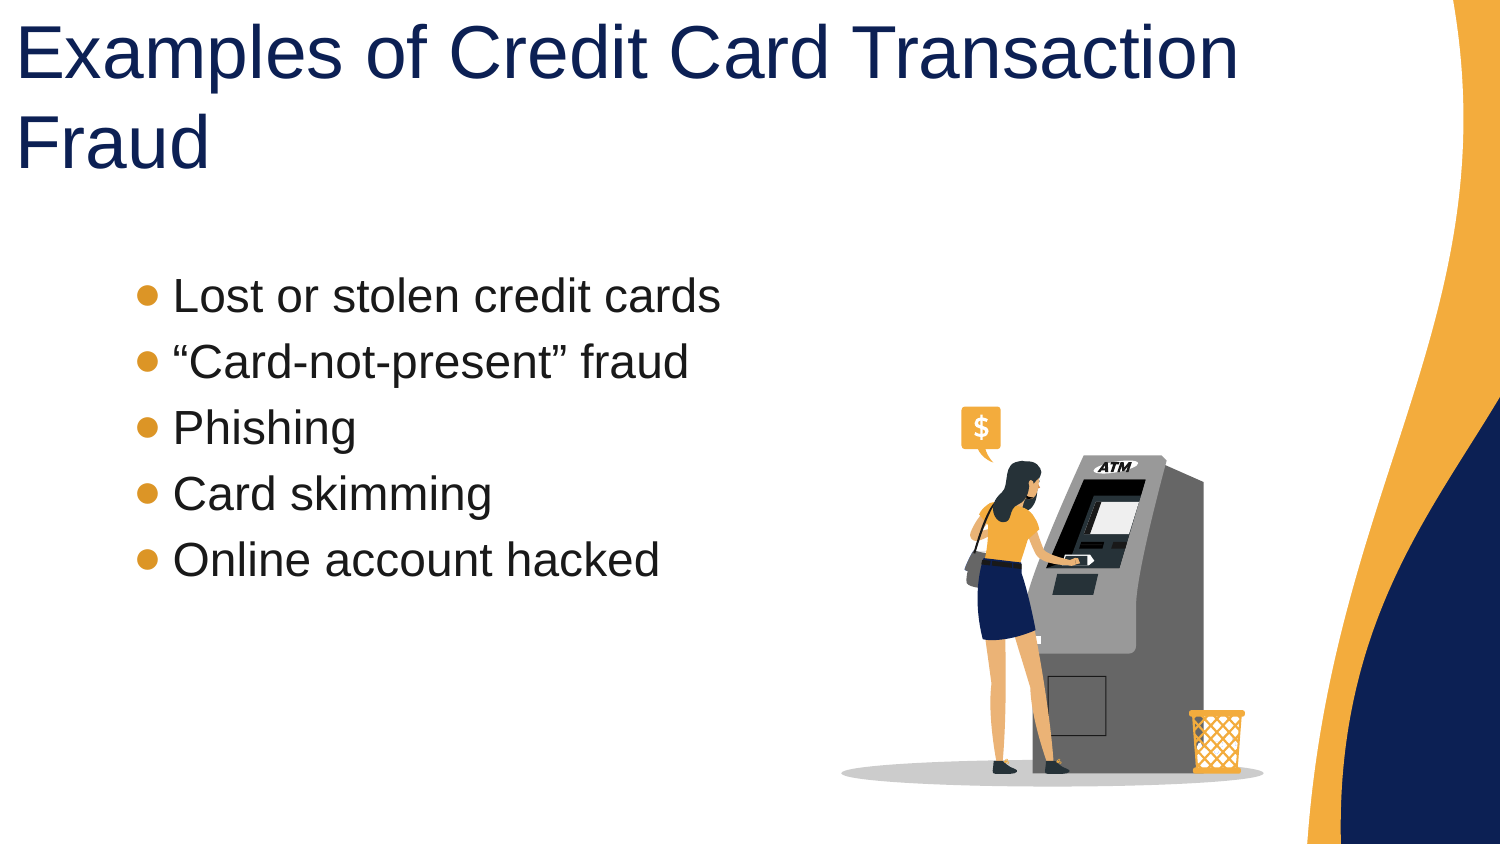

# Examples of Credit Card Transaction Fraud
Lost or stolen credit cards
“Card-not-present” fraud
Phishing
Card skimming
Online account hacked